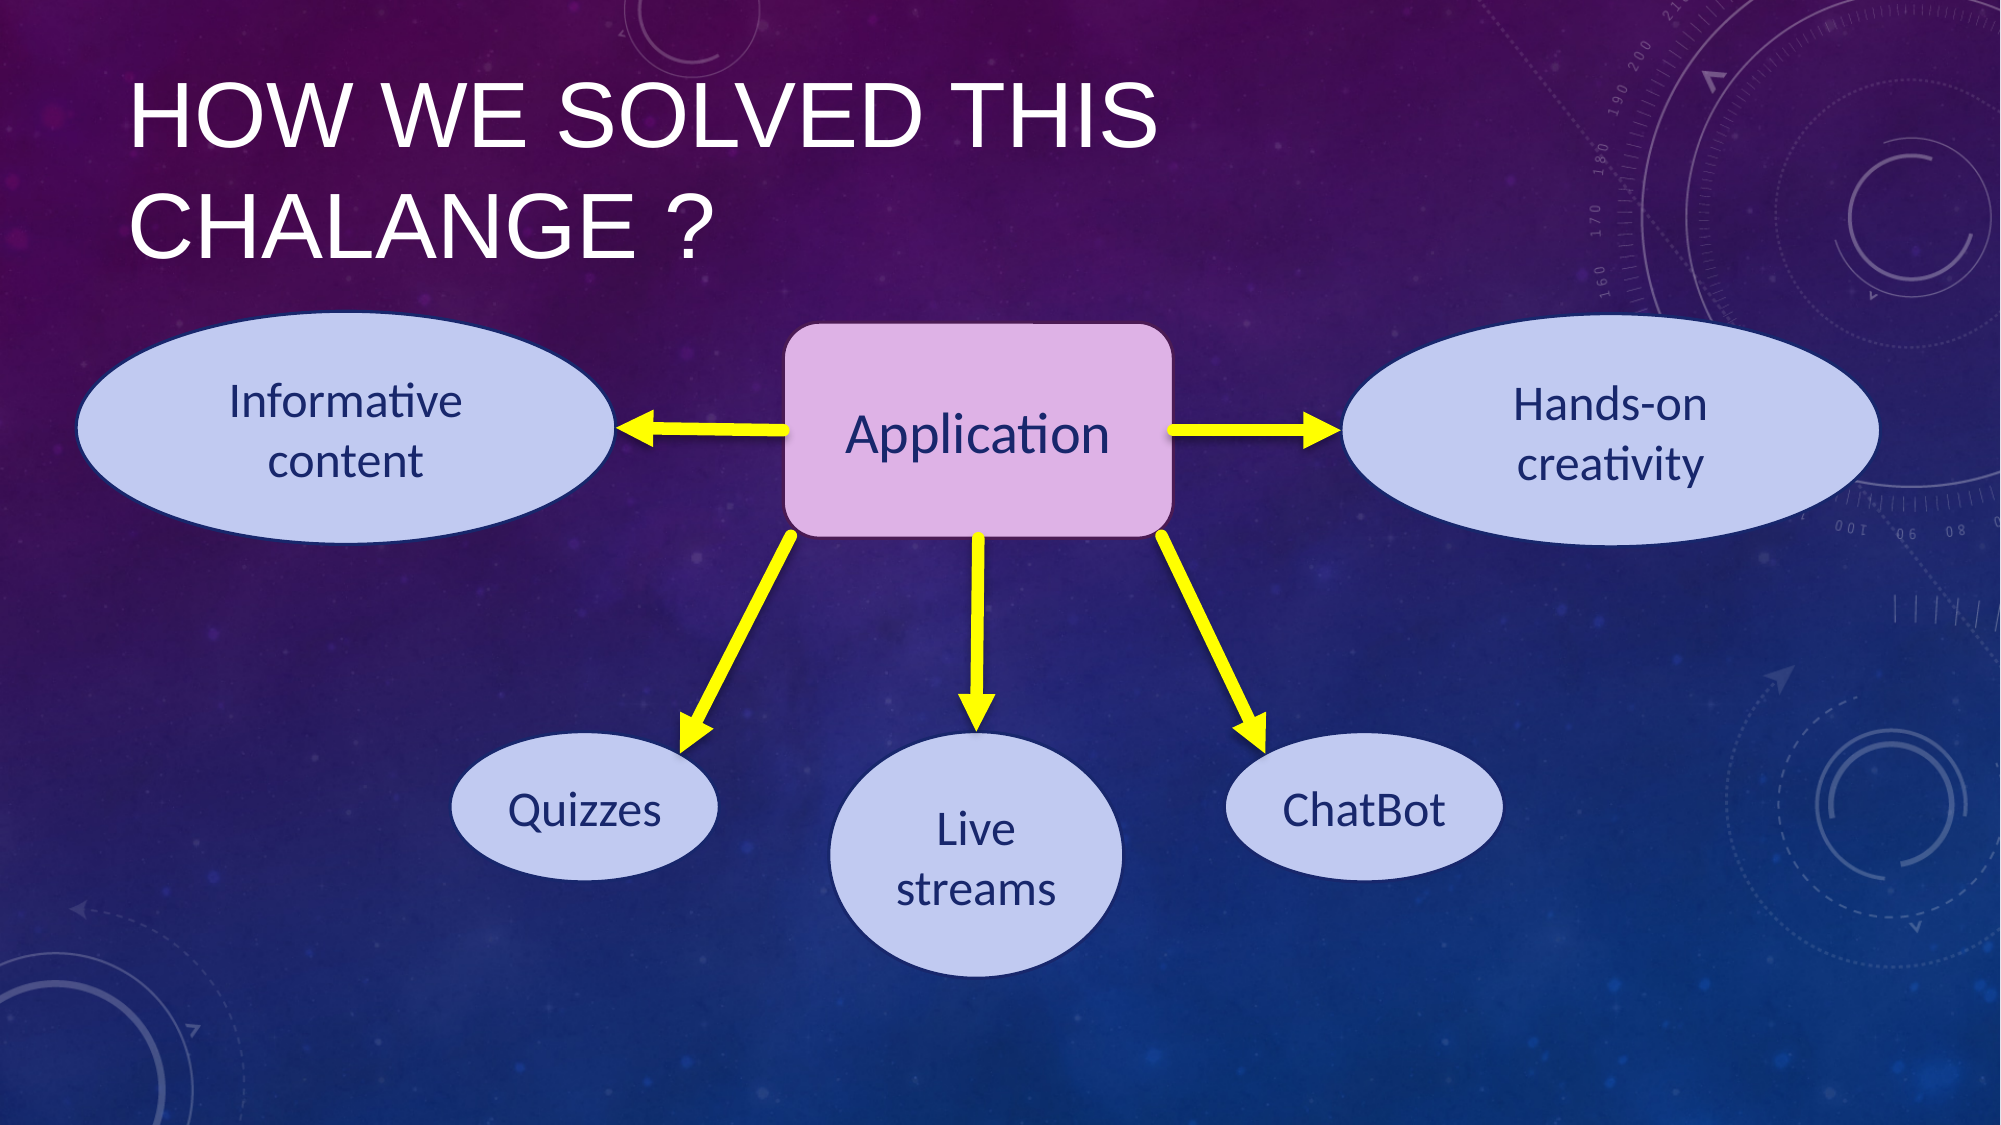

# How we solved this chalange ?
Informative content
Hands-on creativity
Application
ChatBot
Quizzes
Live streams